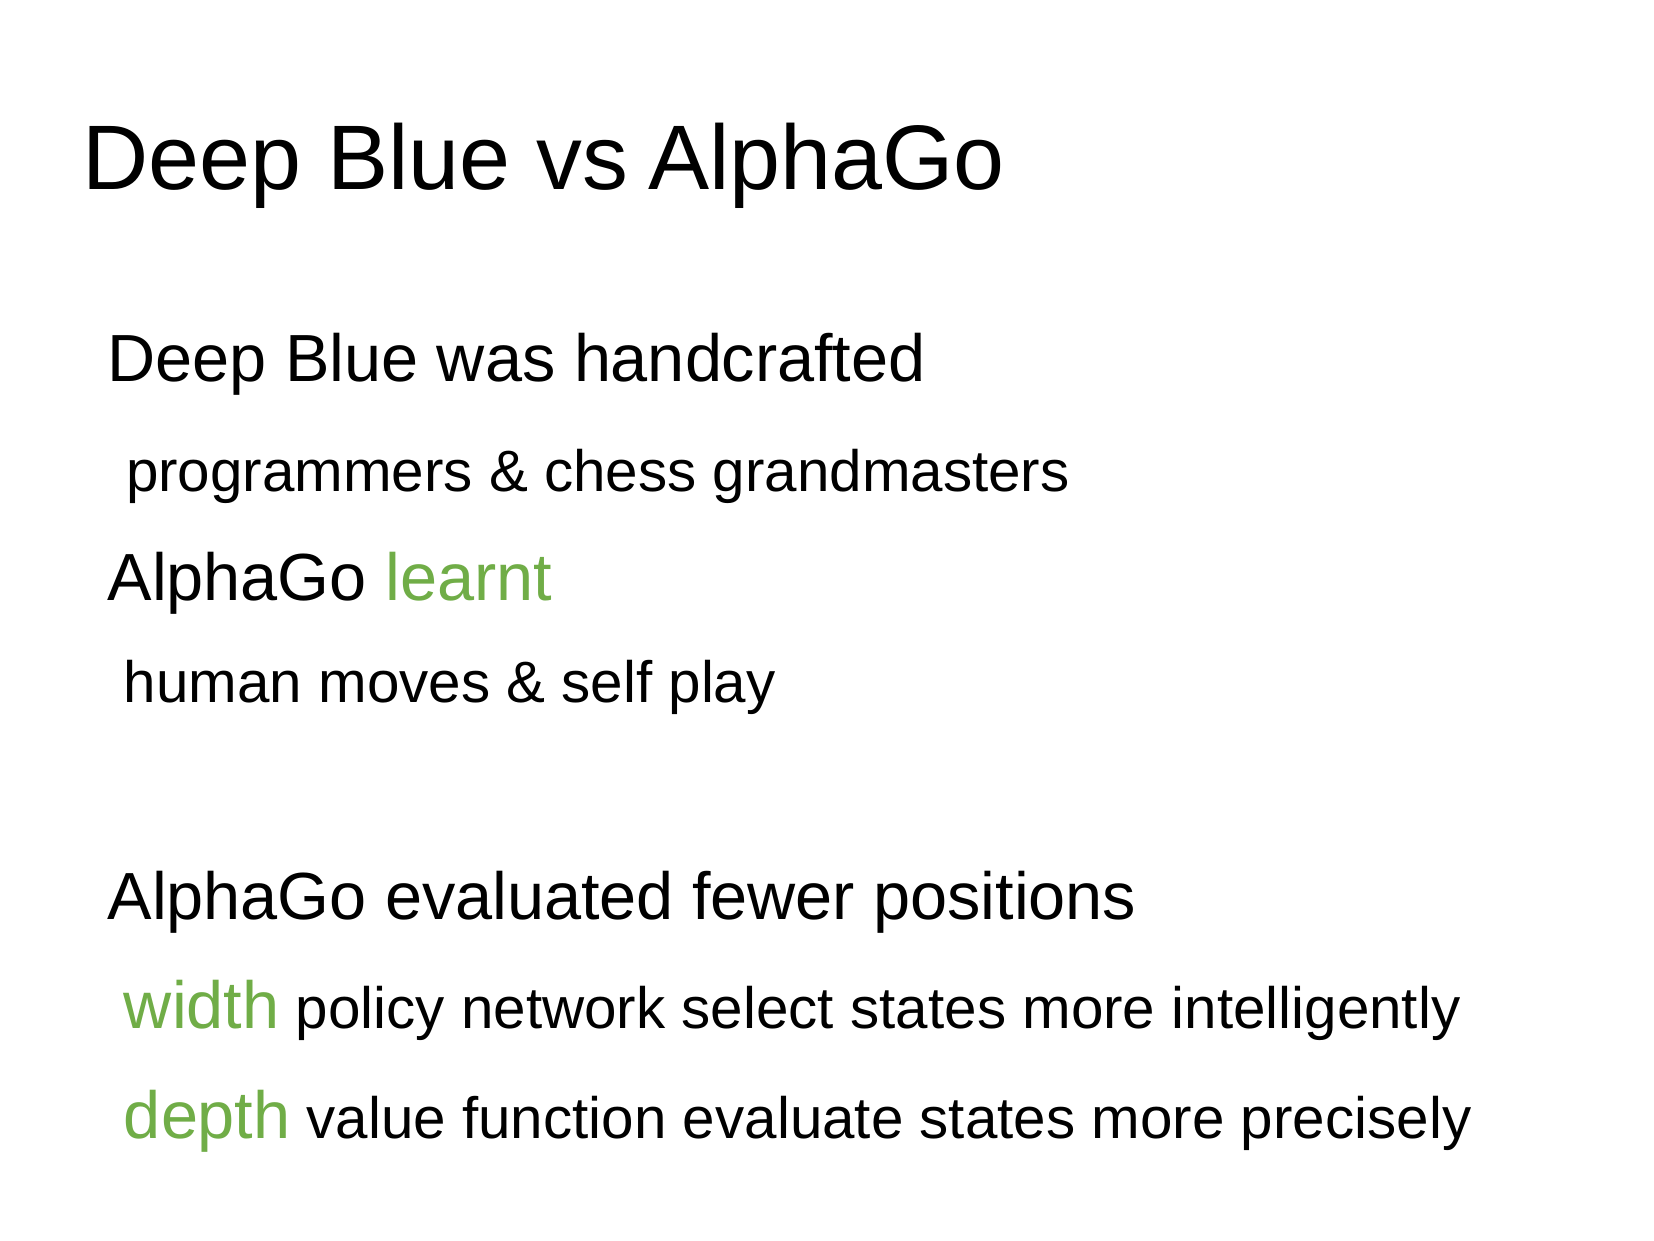

Deep Blue vs AlphaGo

Deep Blue was handcrafted
 programmers & chess grandmasters
AlphaGo learnt
 human moves & self play

AlphaGo evaluated fewer positions
 width policy network select states more intelligently
 depth value function evaluate states more precisely